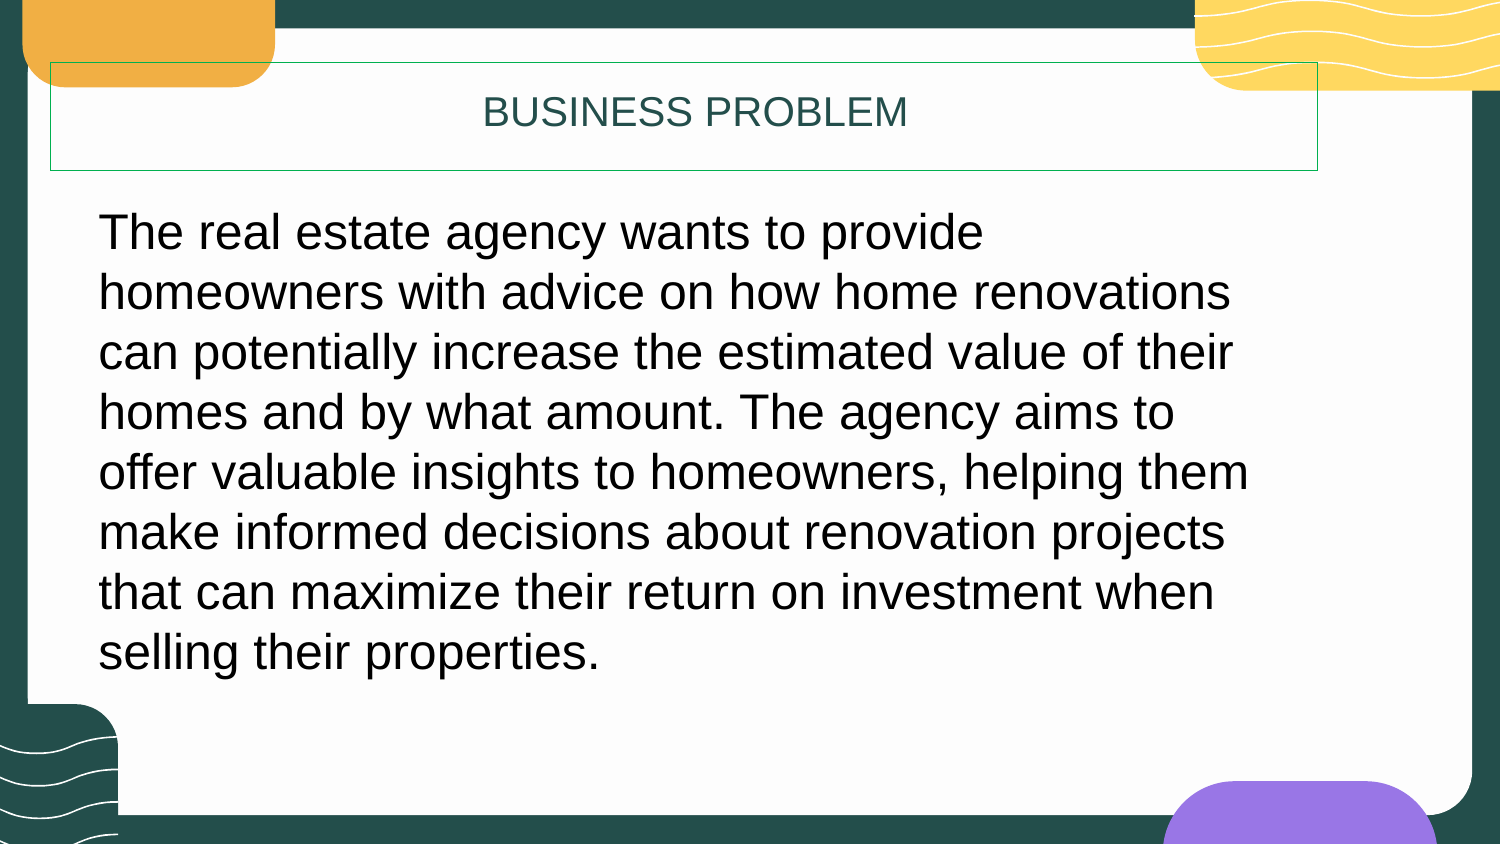

BUSINESS PROBLEM
The real estate agency wants to provide homeowners with advice on how home renovations can potentially increase the estimated value of their homes and by what amount. The agency aims to offer valuable insights to homeowners, helping them make informed decisions about renovation projects that can maximize their return on investment when selling their properties.